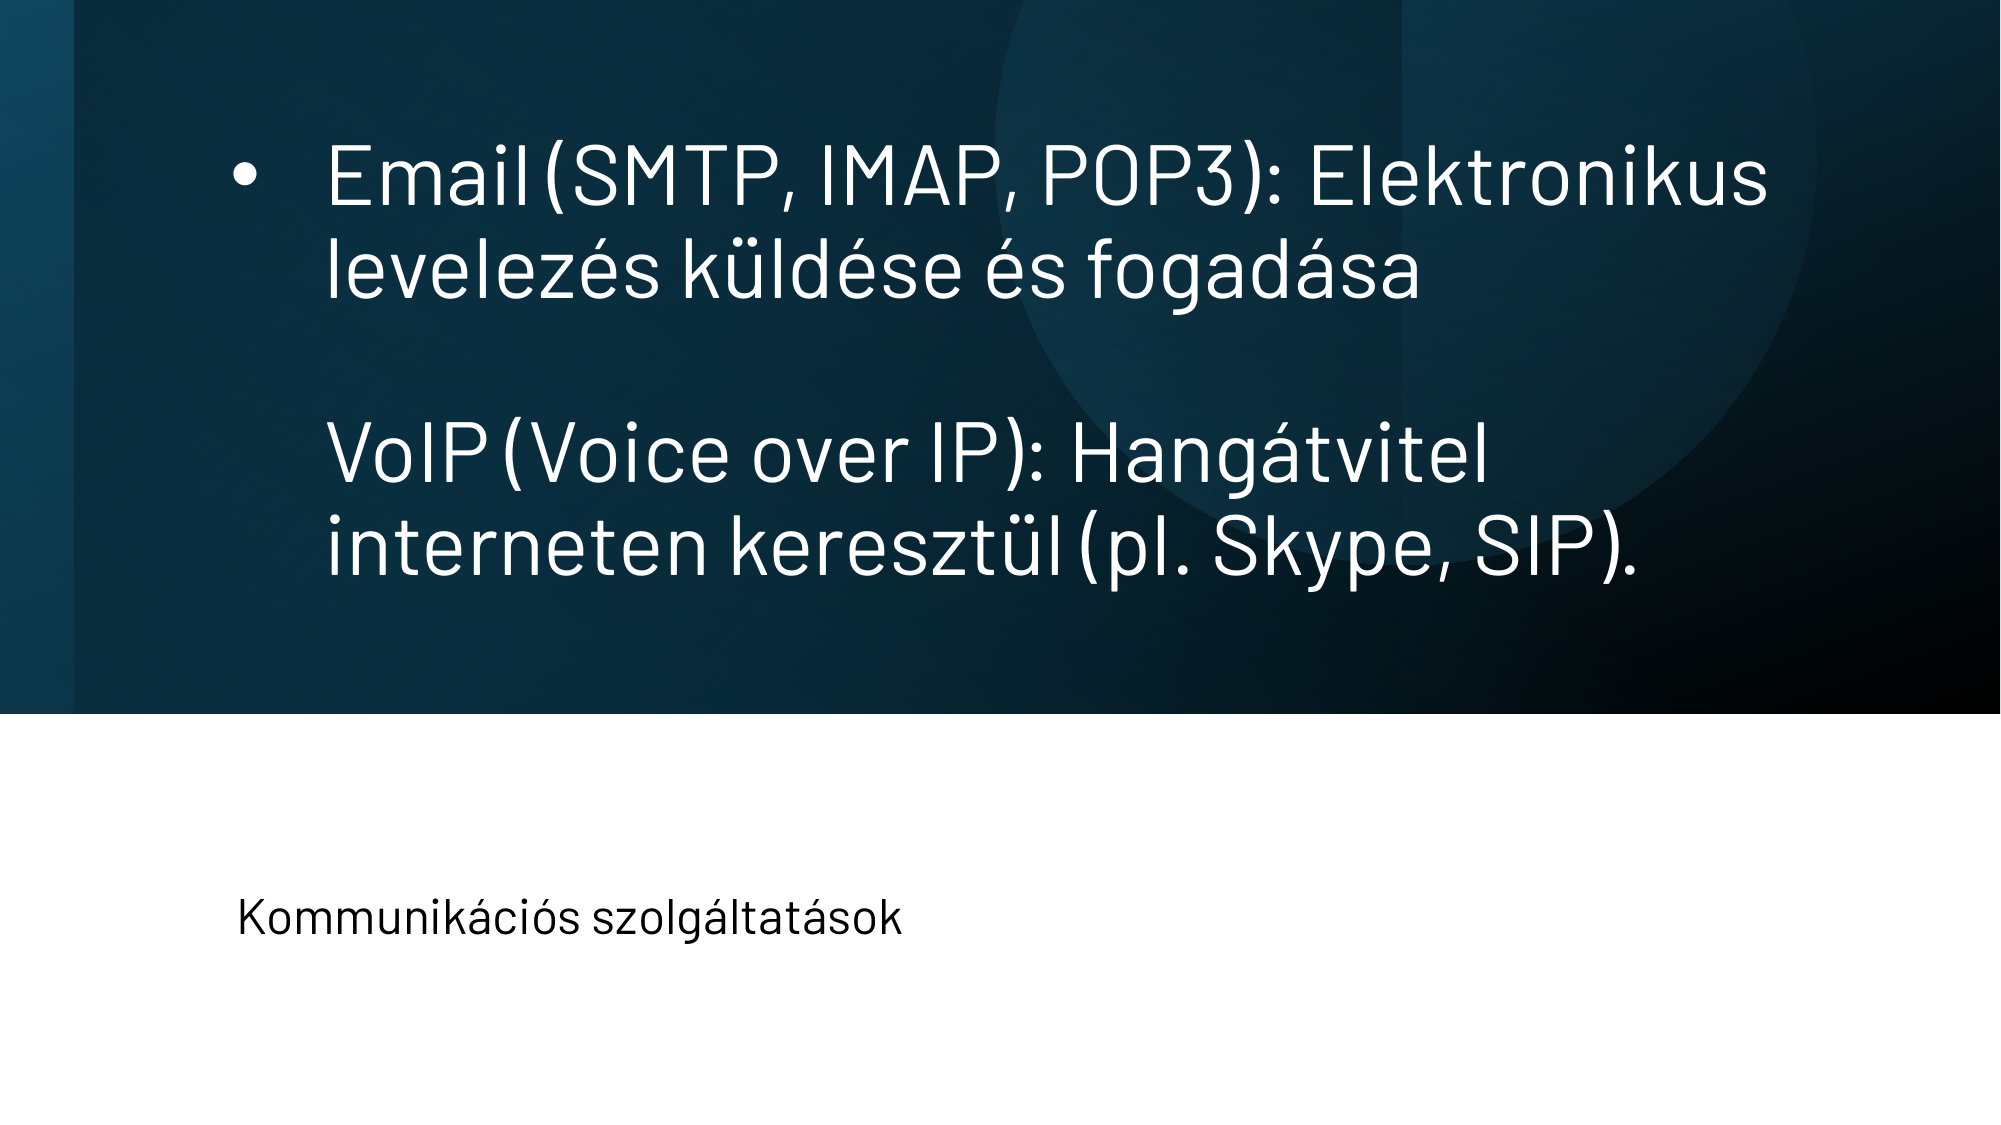

# Email (SMTP, IMAP, POP3): Elektronikus levelezés küldése és fogadása VoIP (Voice over IP): Hangátvitel interneten keresztül (pl. Skype, SIP).
Kommunikációs szolgáltatások